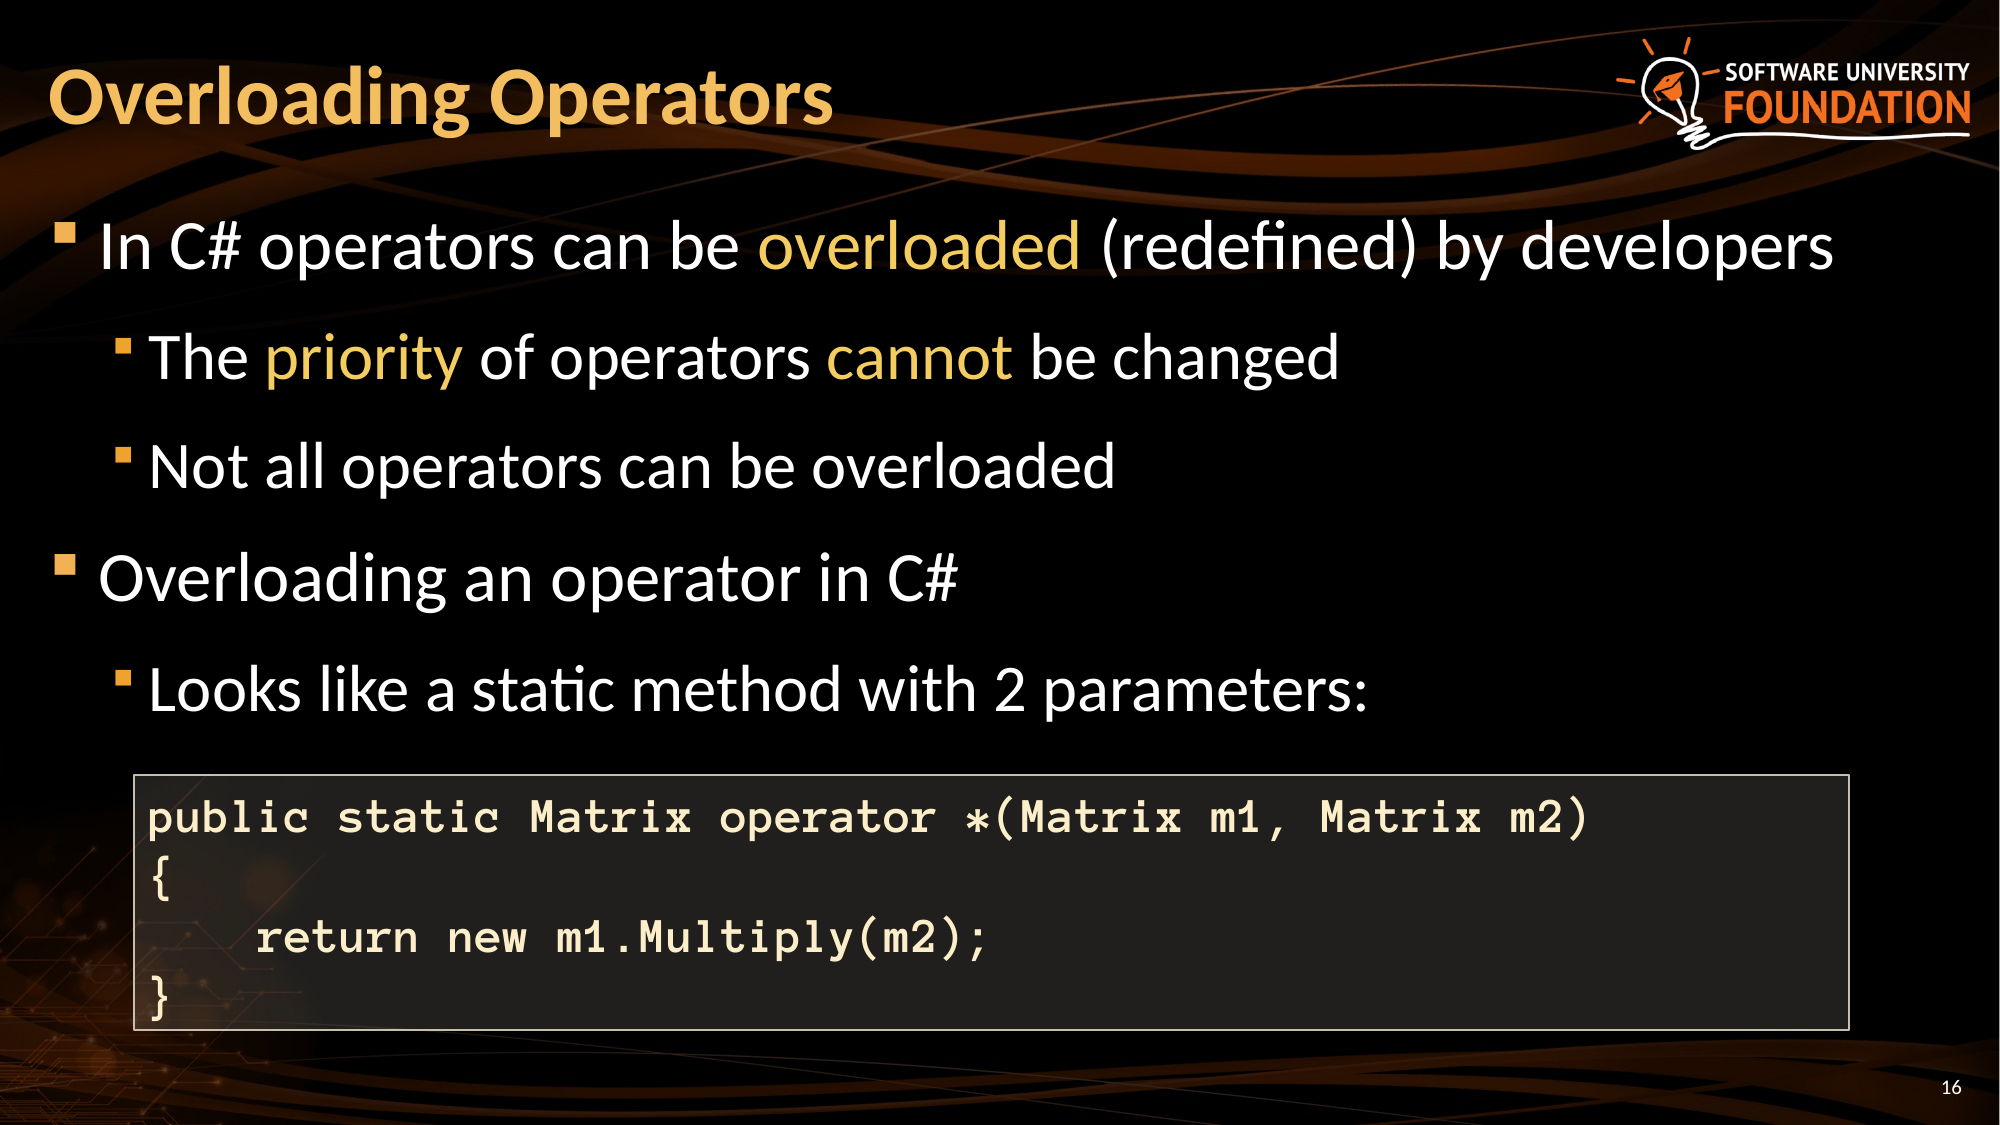

# Overloading Operators
In C# operators can be overloaded (redefined) by developers
The priority of operators cannot be changed
Not all operators can be overloaded
Overloading an operator in C#
Looks like a static method with 2 parameters:
public static Matrix operator *(Matrix m1, Matrix m2)
{
    return new m1.Multiply(m2);
}
16